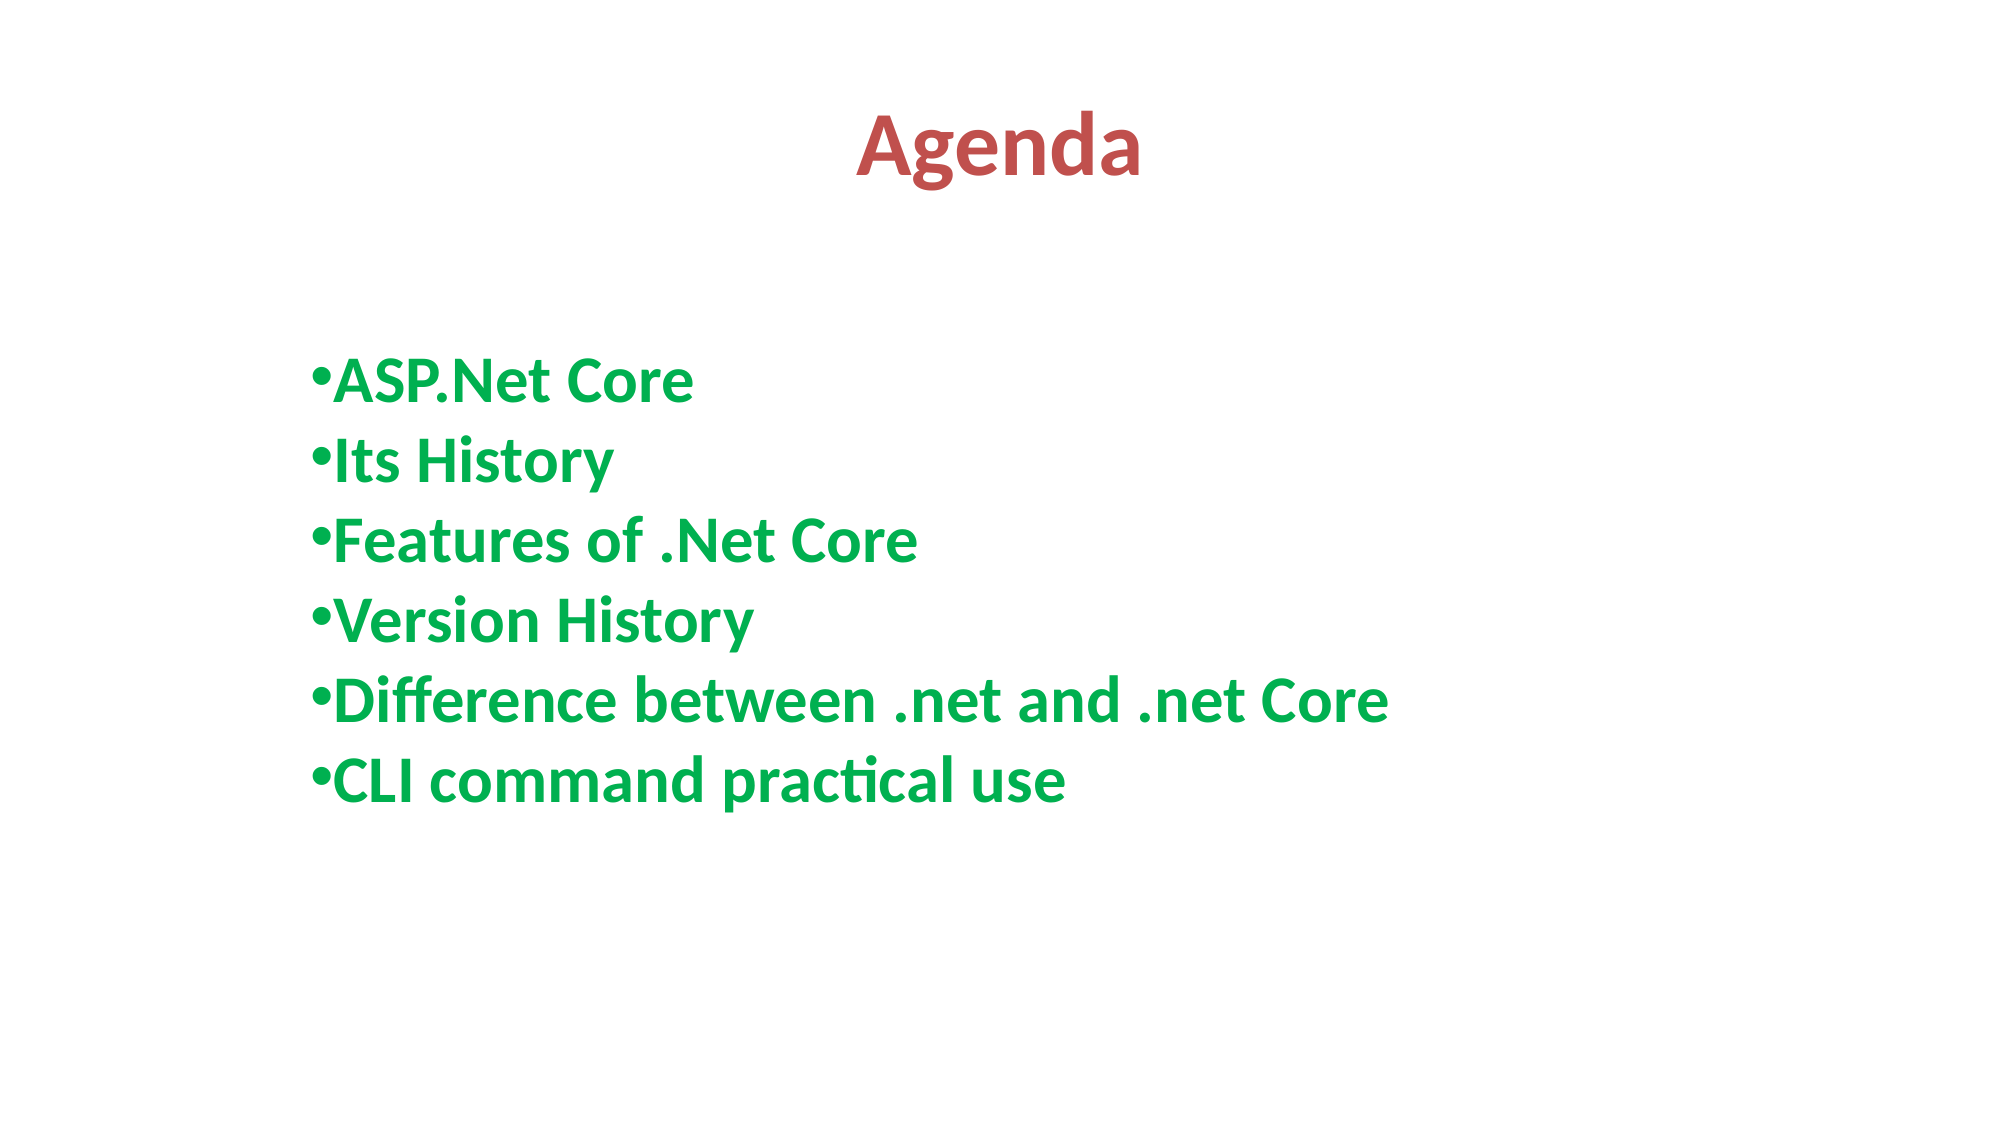

# Agenda
ASP.Net Core
Its History
Features of .Net Core
Version History
Difference between .net and .net Core
CLI command practical use